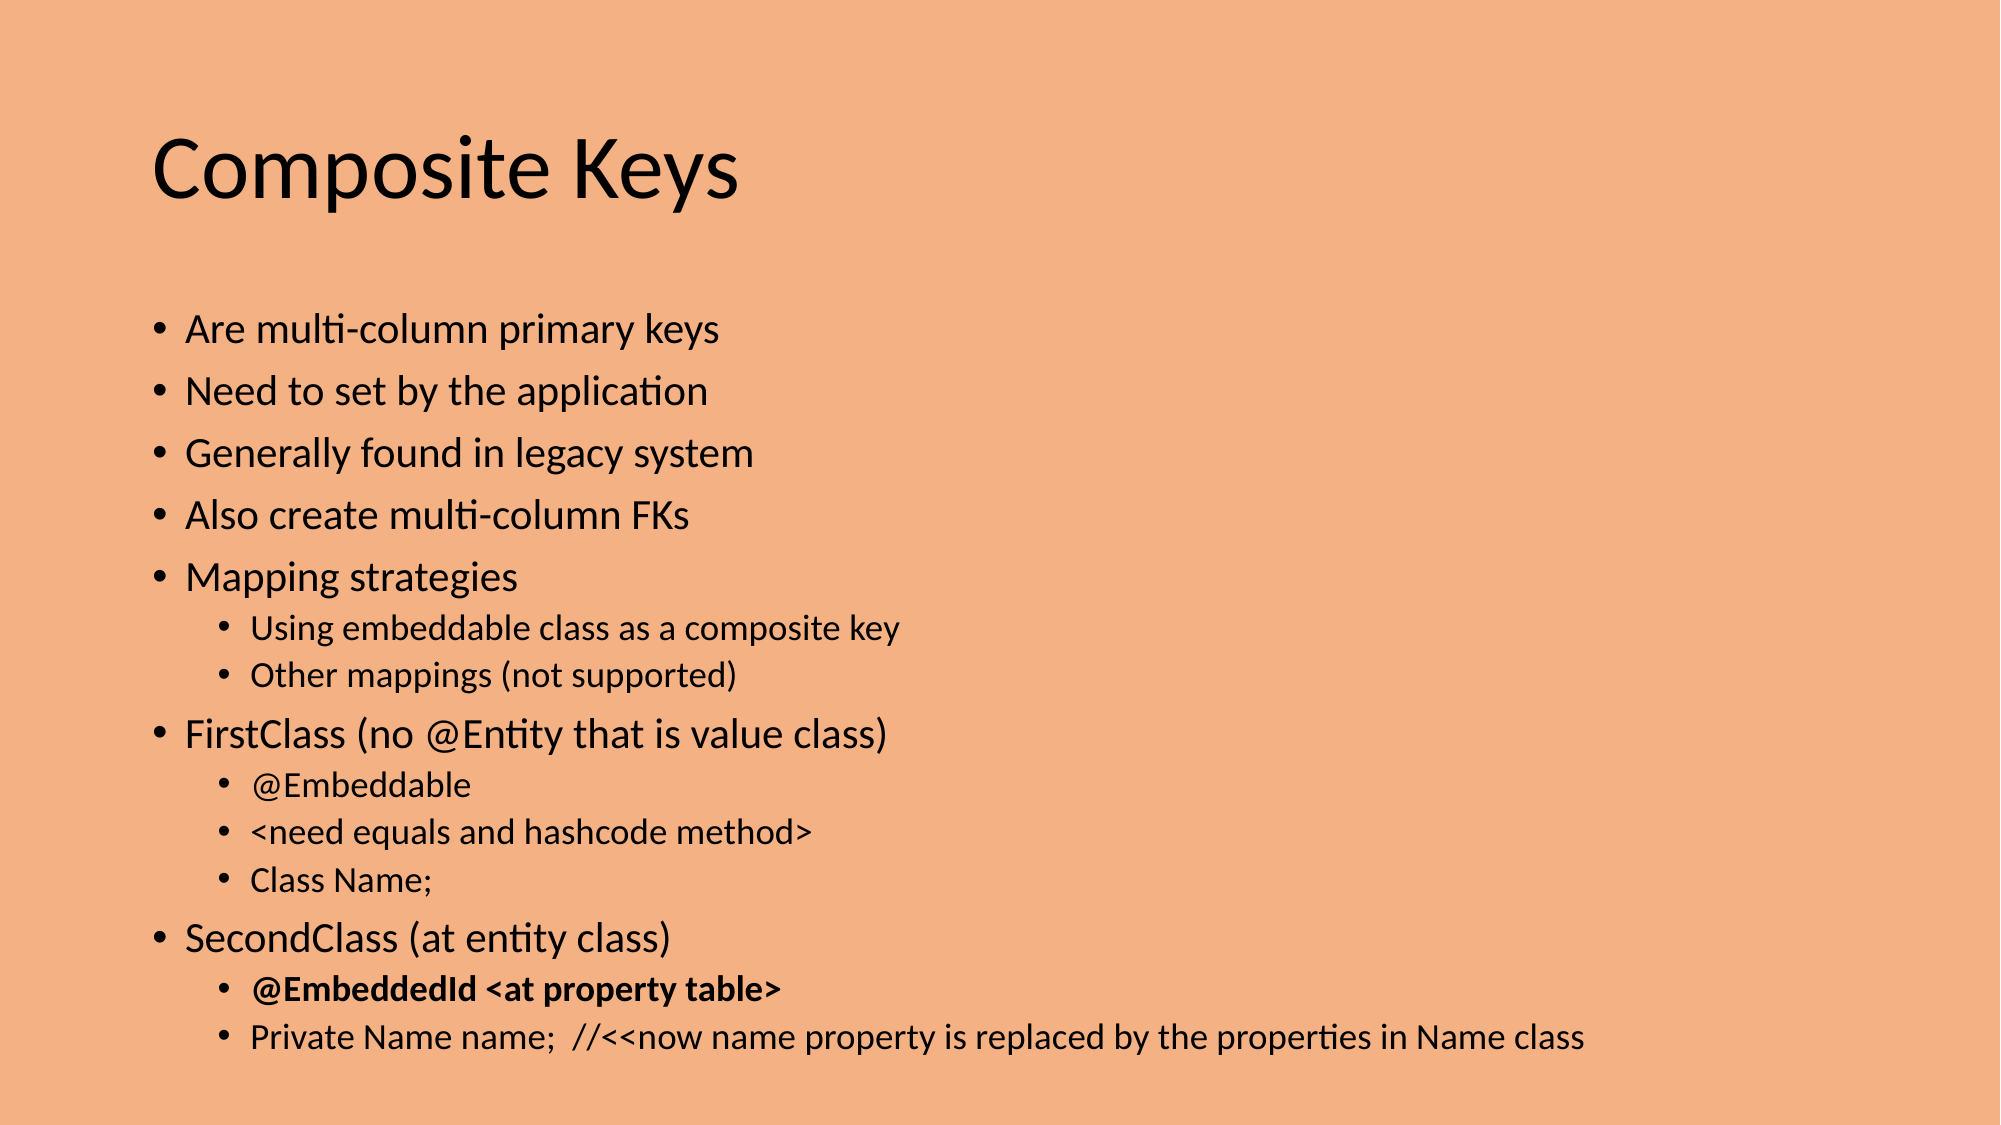

# Composite Keys
Are multi-column primary keys
Need to set by the application
Generally found in legacy system
Also create multi-column FKs
Mapping strategies
Using embeddable class as a composite key
Other mappings (not supported)
FirstClass (no @Entity that is value class)
@Embeddable
<need equals and hashcode method>
Class Name;
SecondClass (at entity class)
@EmbeddedId <at property table>
Private Name name;  //<<now name property is replaced by the properties in Name class